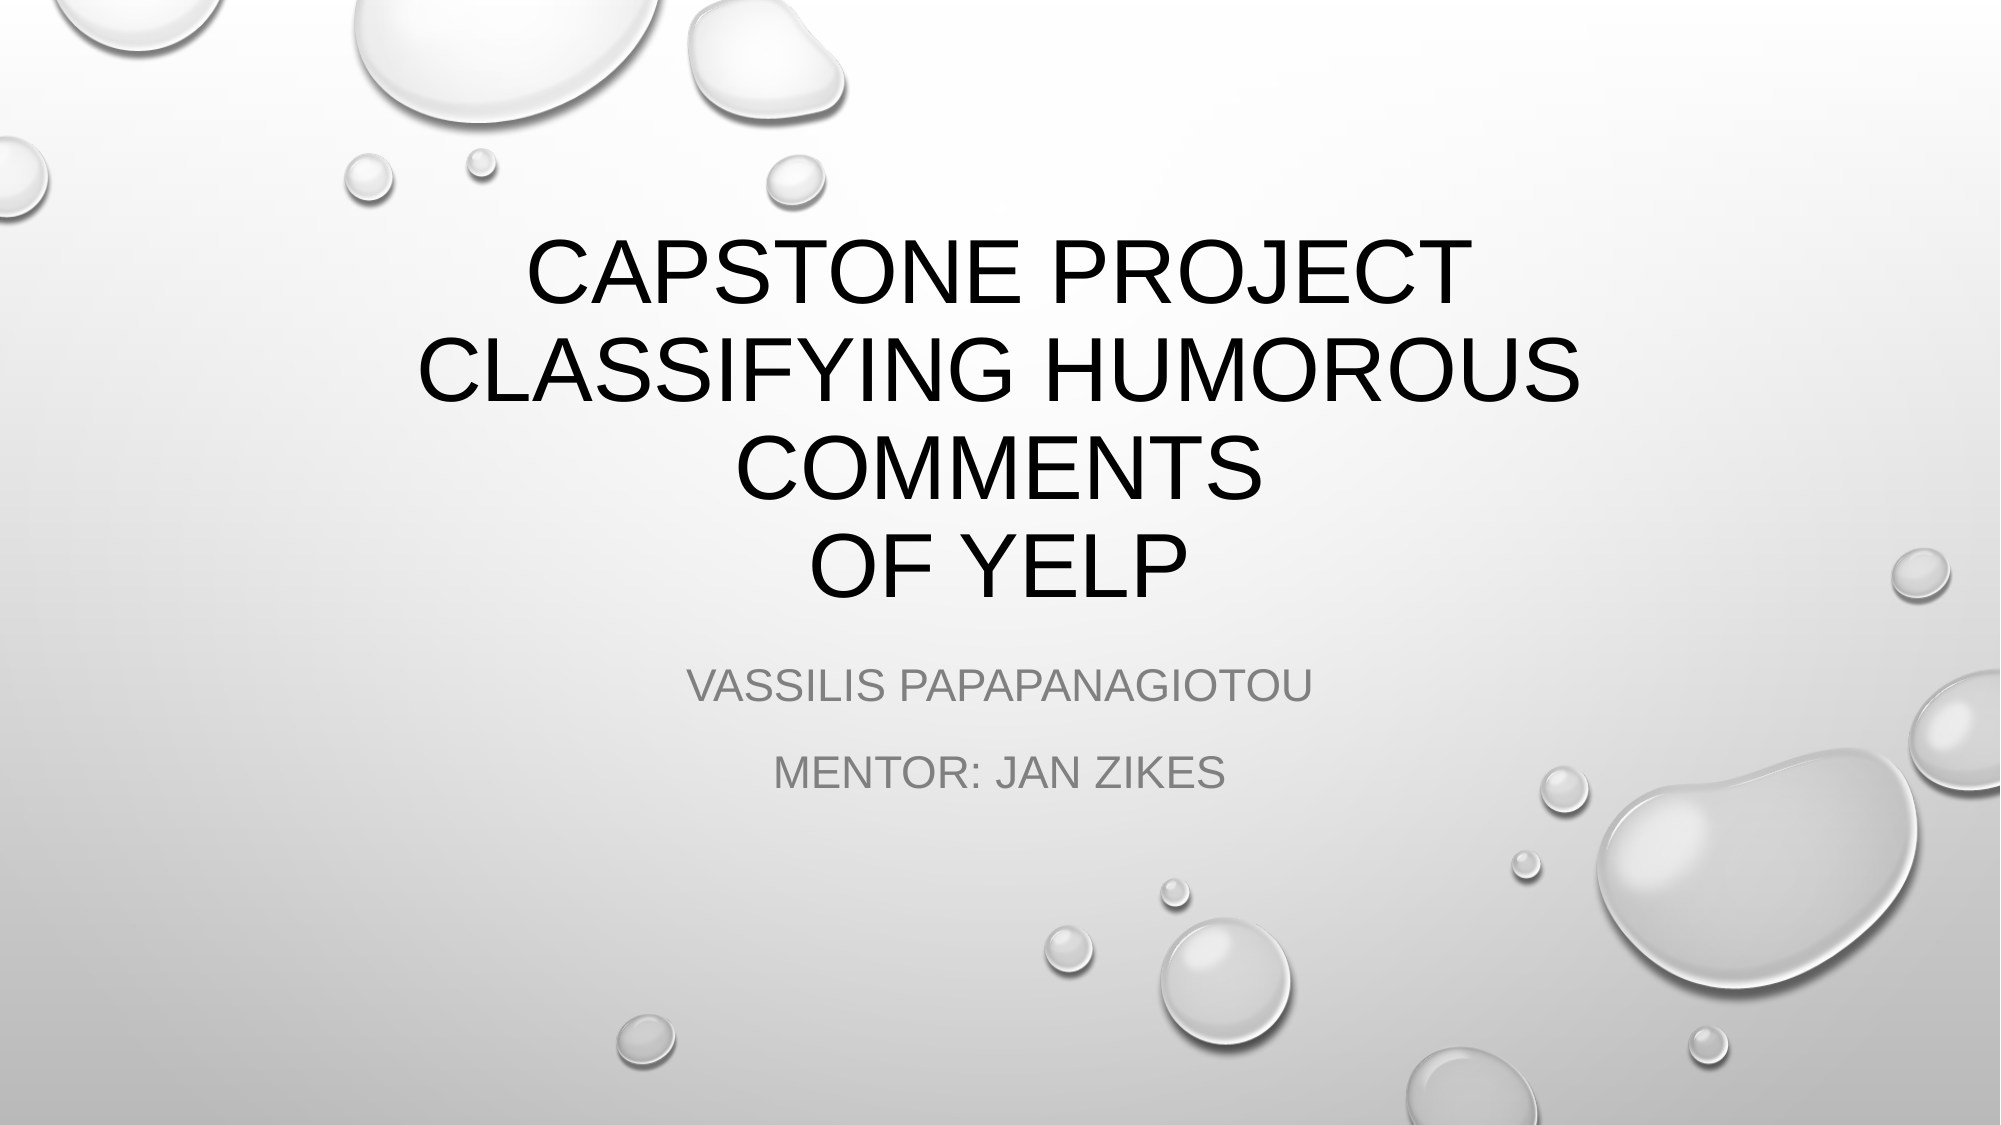

# Capstone project classifying humorous comments of yelp
Vassilis Papapanagiotou
Mentor: jan zikes